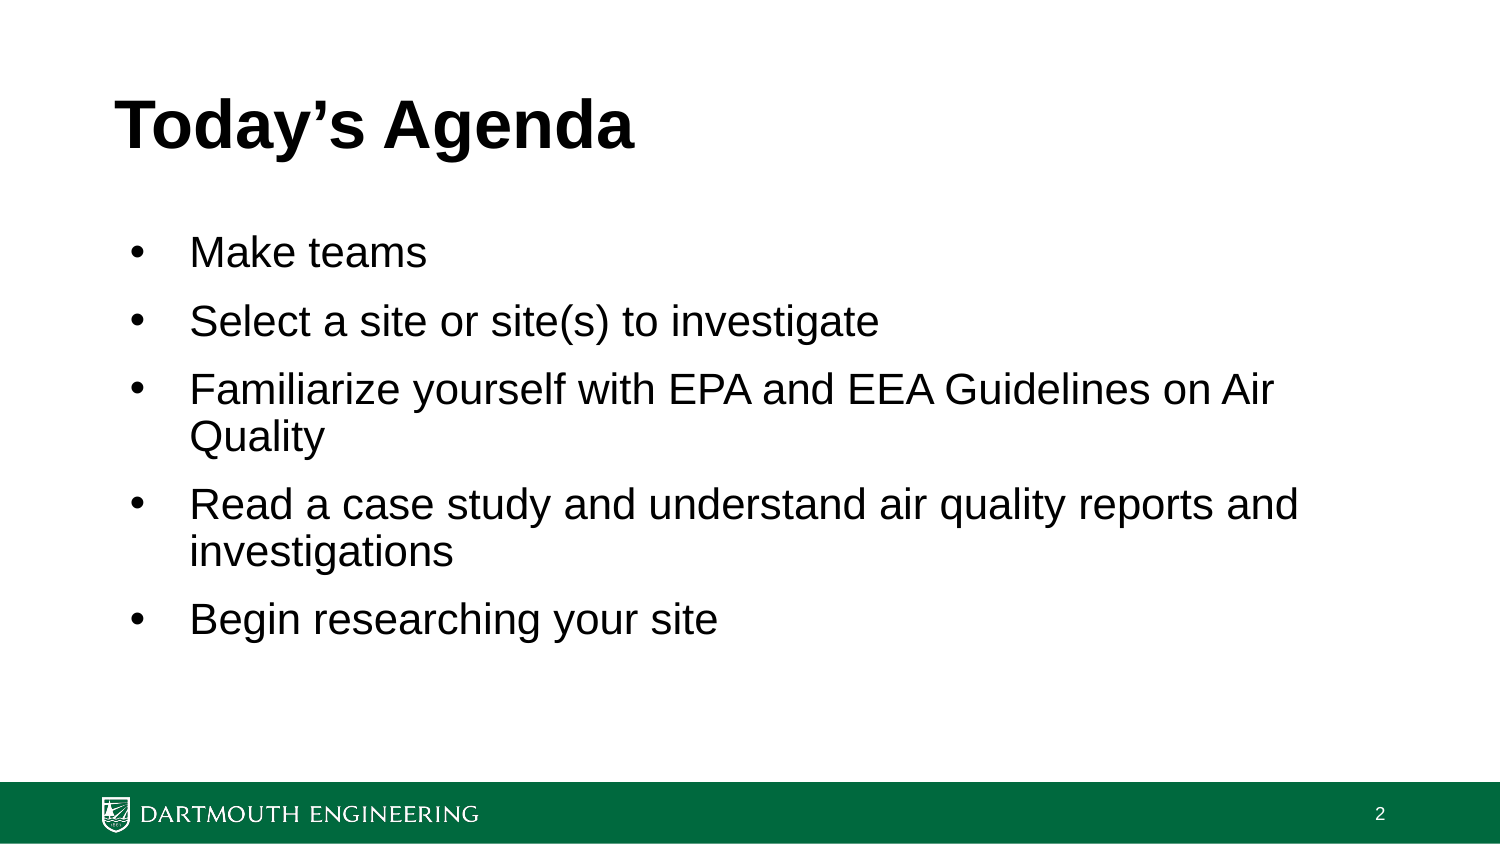

# Today’s Agenda
Make teams
Select a site or site(s) to investigate
Familiarize yourself with EPA and EEA Guidelines on Air Quality
Read a case study and understand air quality reports and investigations
Begin researching your site
2